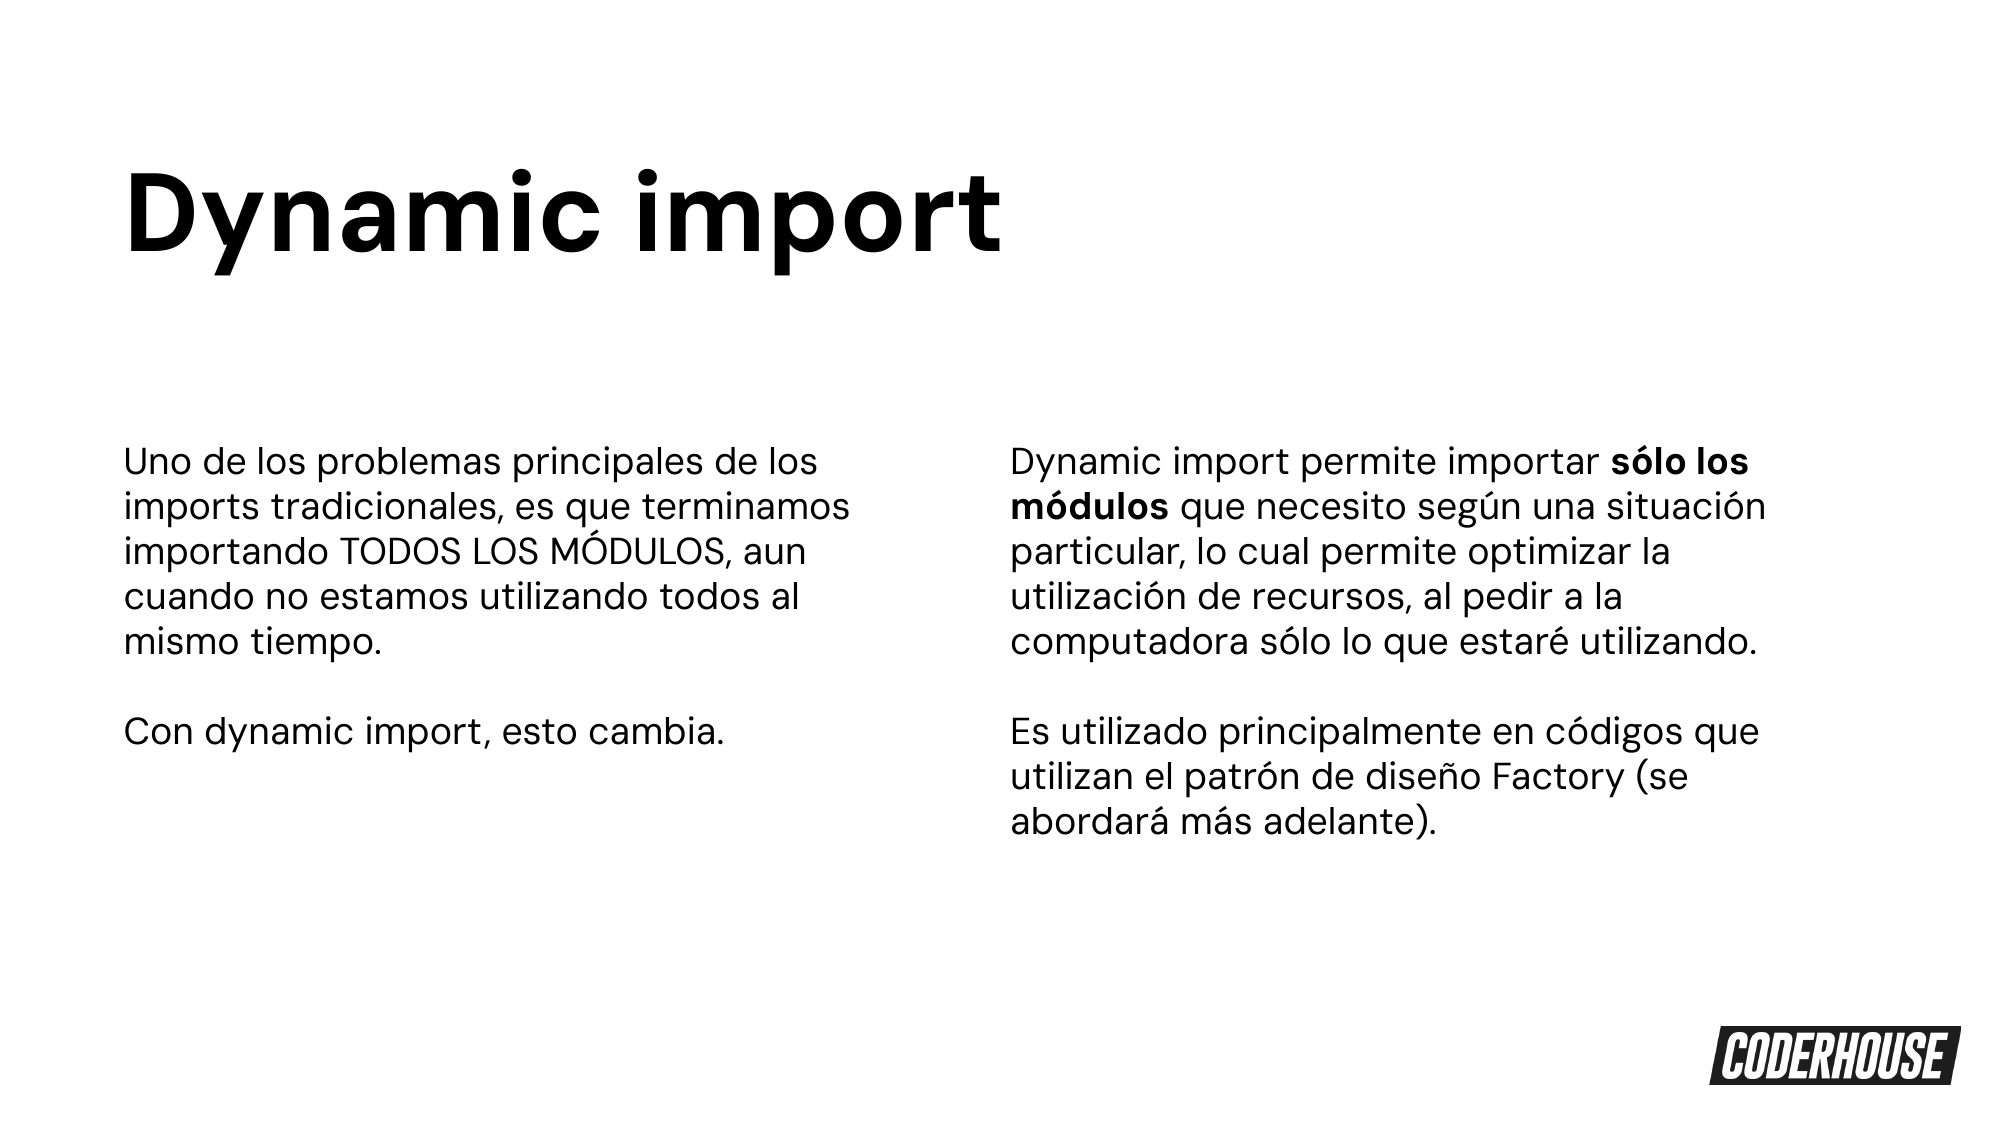

Dynamic import
Uno de los problemas principales de los imports tradicionales, es que terminamos importando TODOS LOS MÓDULOS, aun cuando no estamos utilizando todos al mismo tiempo.

Con dynamic import, esto cambia.
Dynamic import permite importar sólo los módulos que necesito según una situación particular, lo cual permite optimizar la utilización de recursos, al pedir a la computadora sólo lo que estaré utilizando.

Es utilizado principalmente en códigos que utilizan el patrón de diseño Factory (se abordará más adelante).